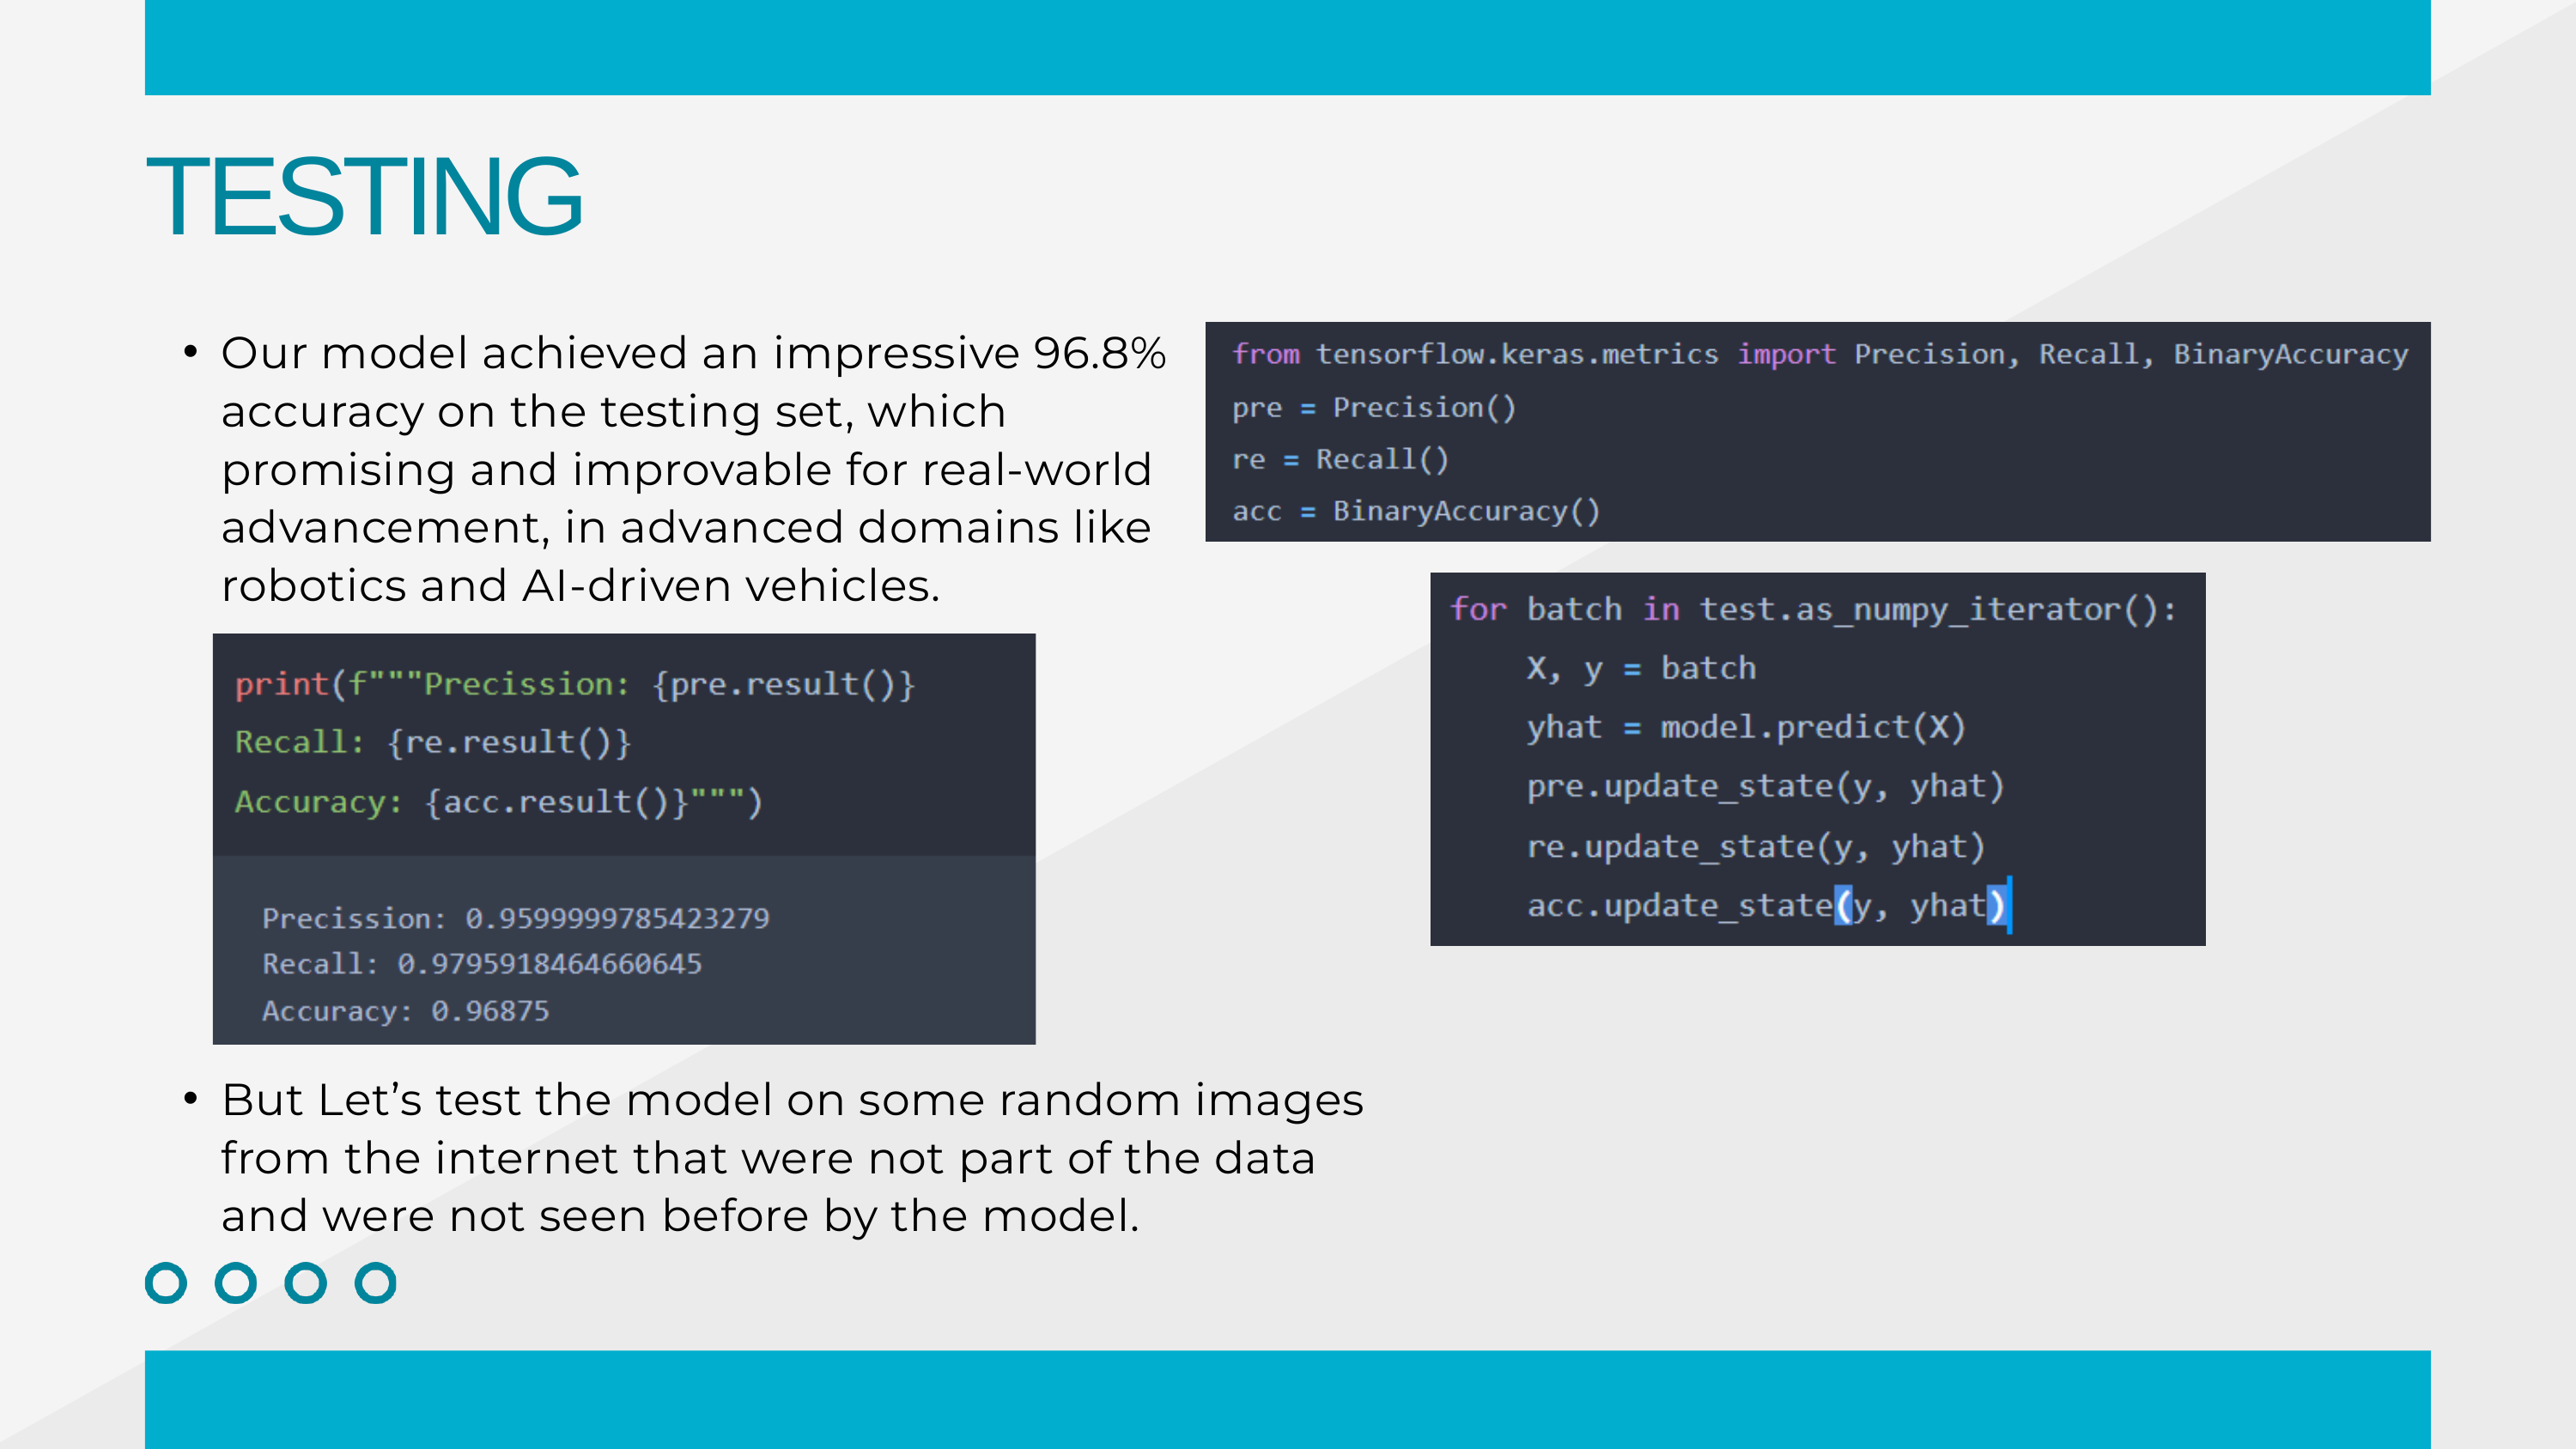

TESTING
Our model achieved an impressive 96.8% accuracy on the testing set, which promising and improvable for real-world advancement, in advanced domains like robotics and AI-driven vehicles.

But Let’s test the model on some random images from the internet that were not part of the data and were not seen before by the model.